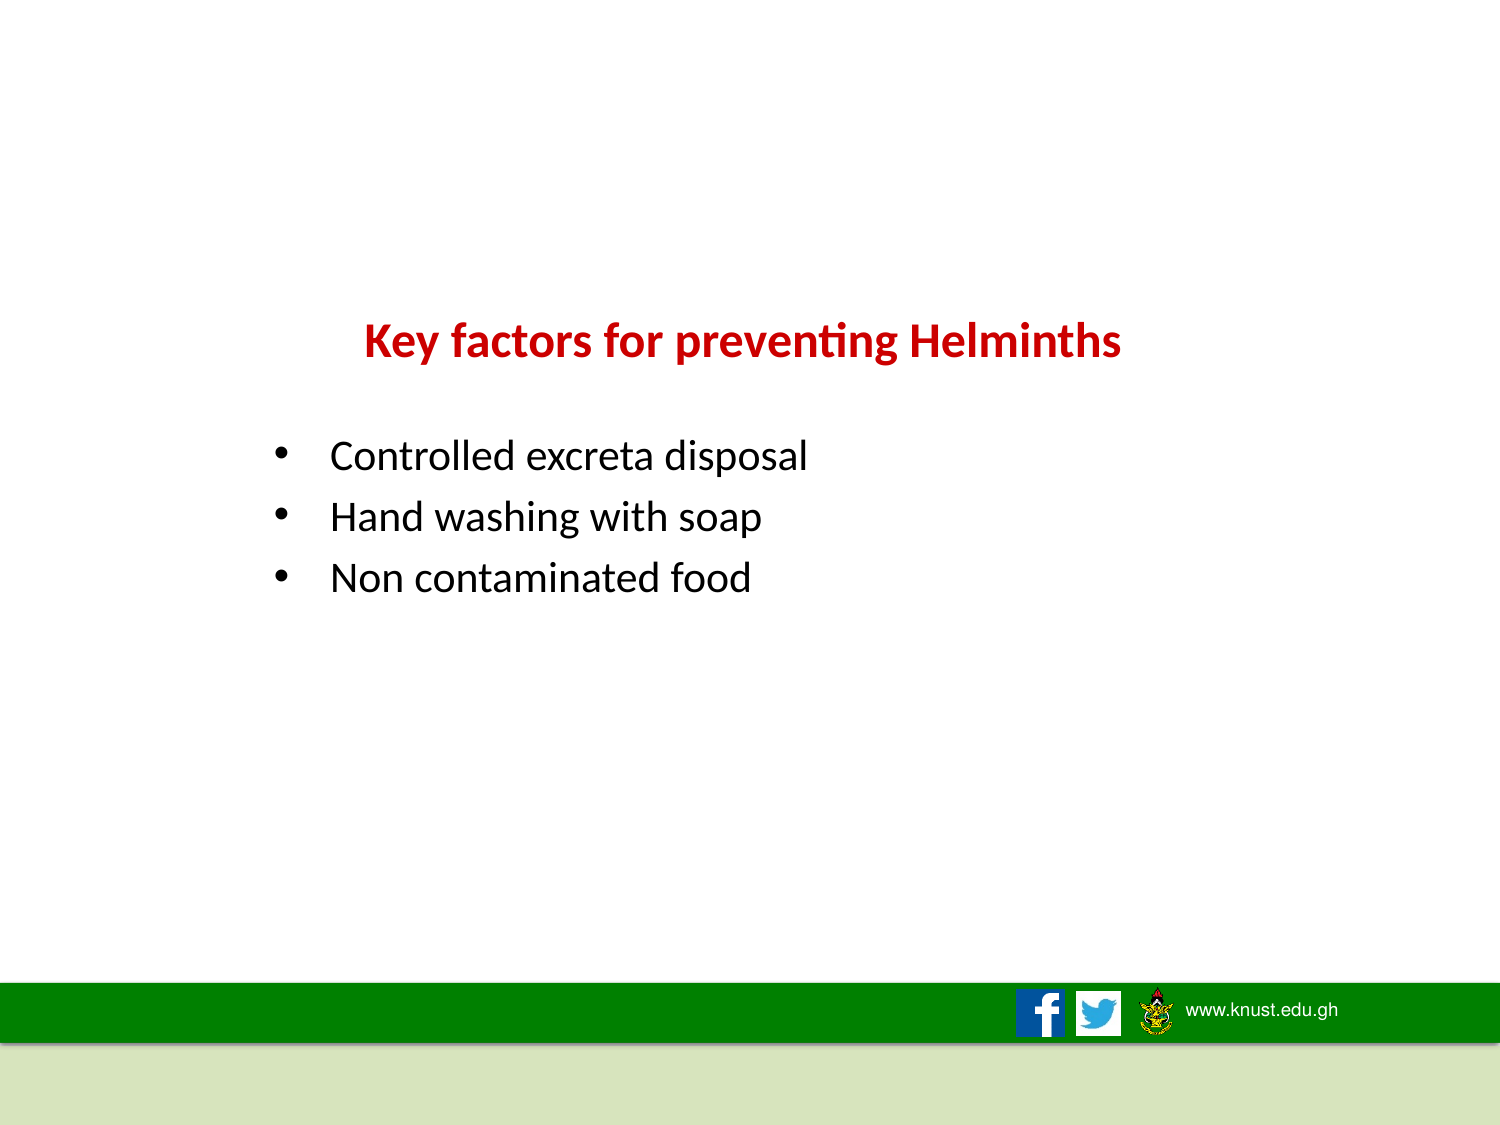

Key factors for preventing Helminths
Controlled excreta disposal
Hand washing with soap
Non contaminated food
2018/2019